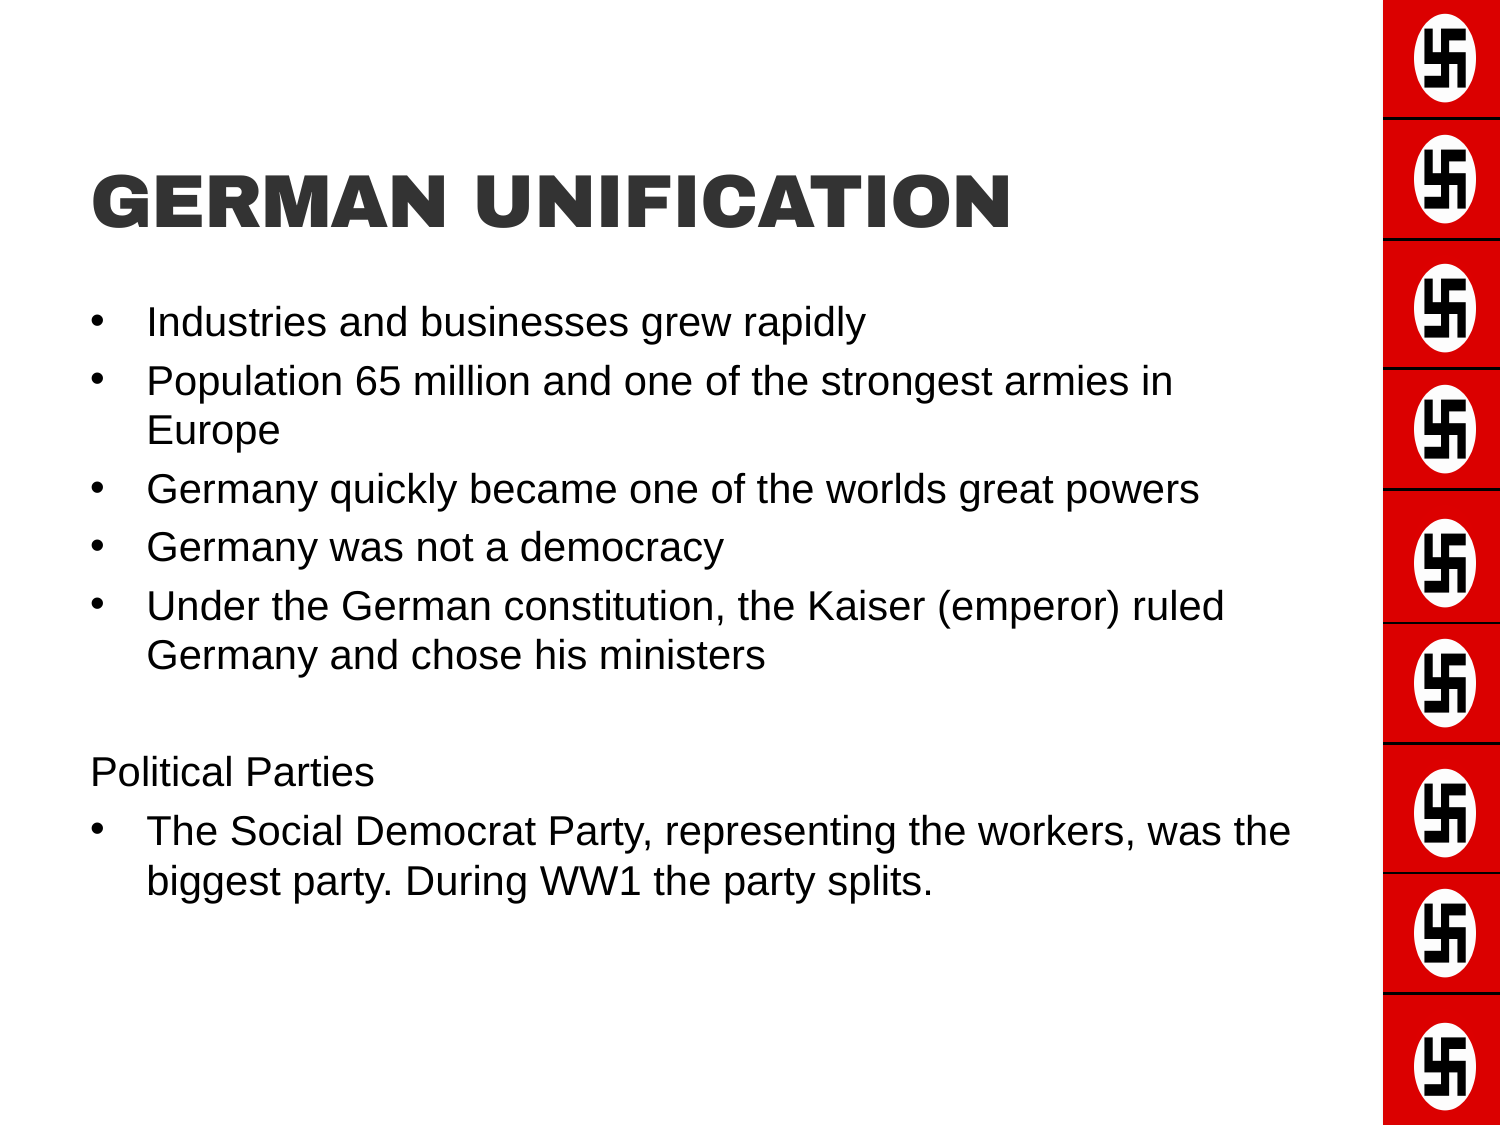

# German Unification
Industries and businesses grew rapidly
Population 65 million and one of the strongest armies in Europe
Germany quickly became one of the worlds great powers
Germany was not a democracy
Under the German constitution, the Kaiser (emperor) ruled Germany and chose his ministers

Political Parties
The Social Democrat Party, representing the workers, was the biggest party. During WW1 the party splits.